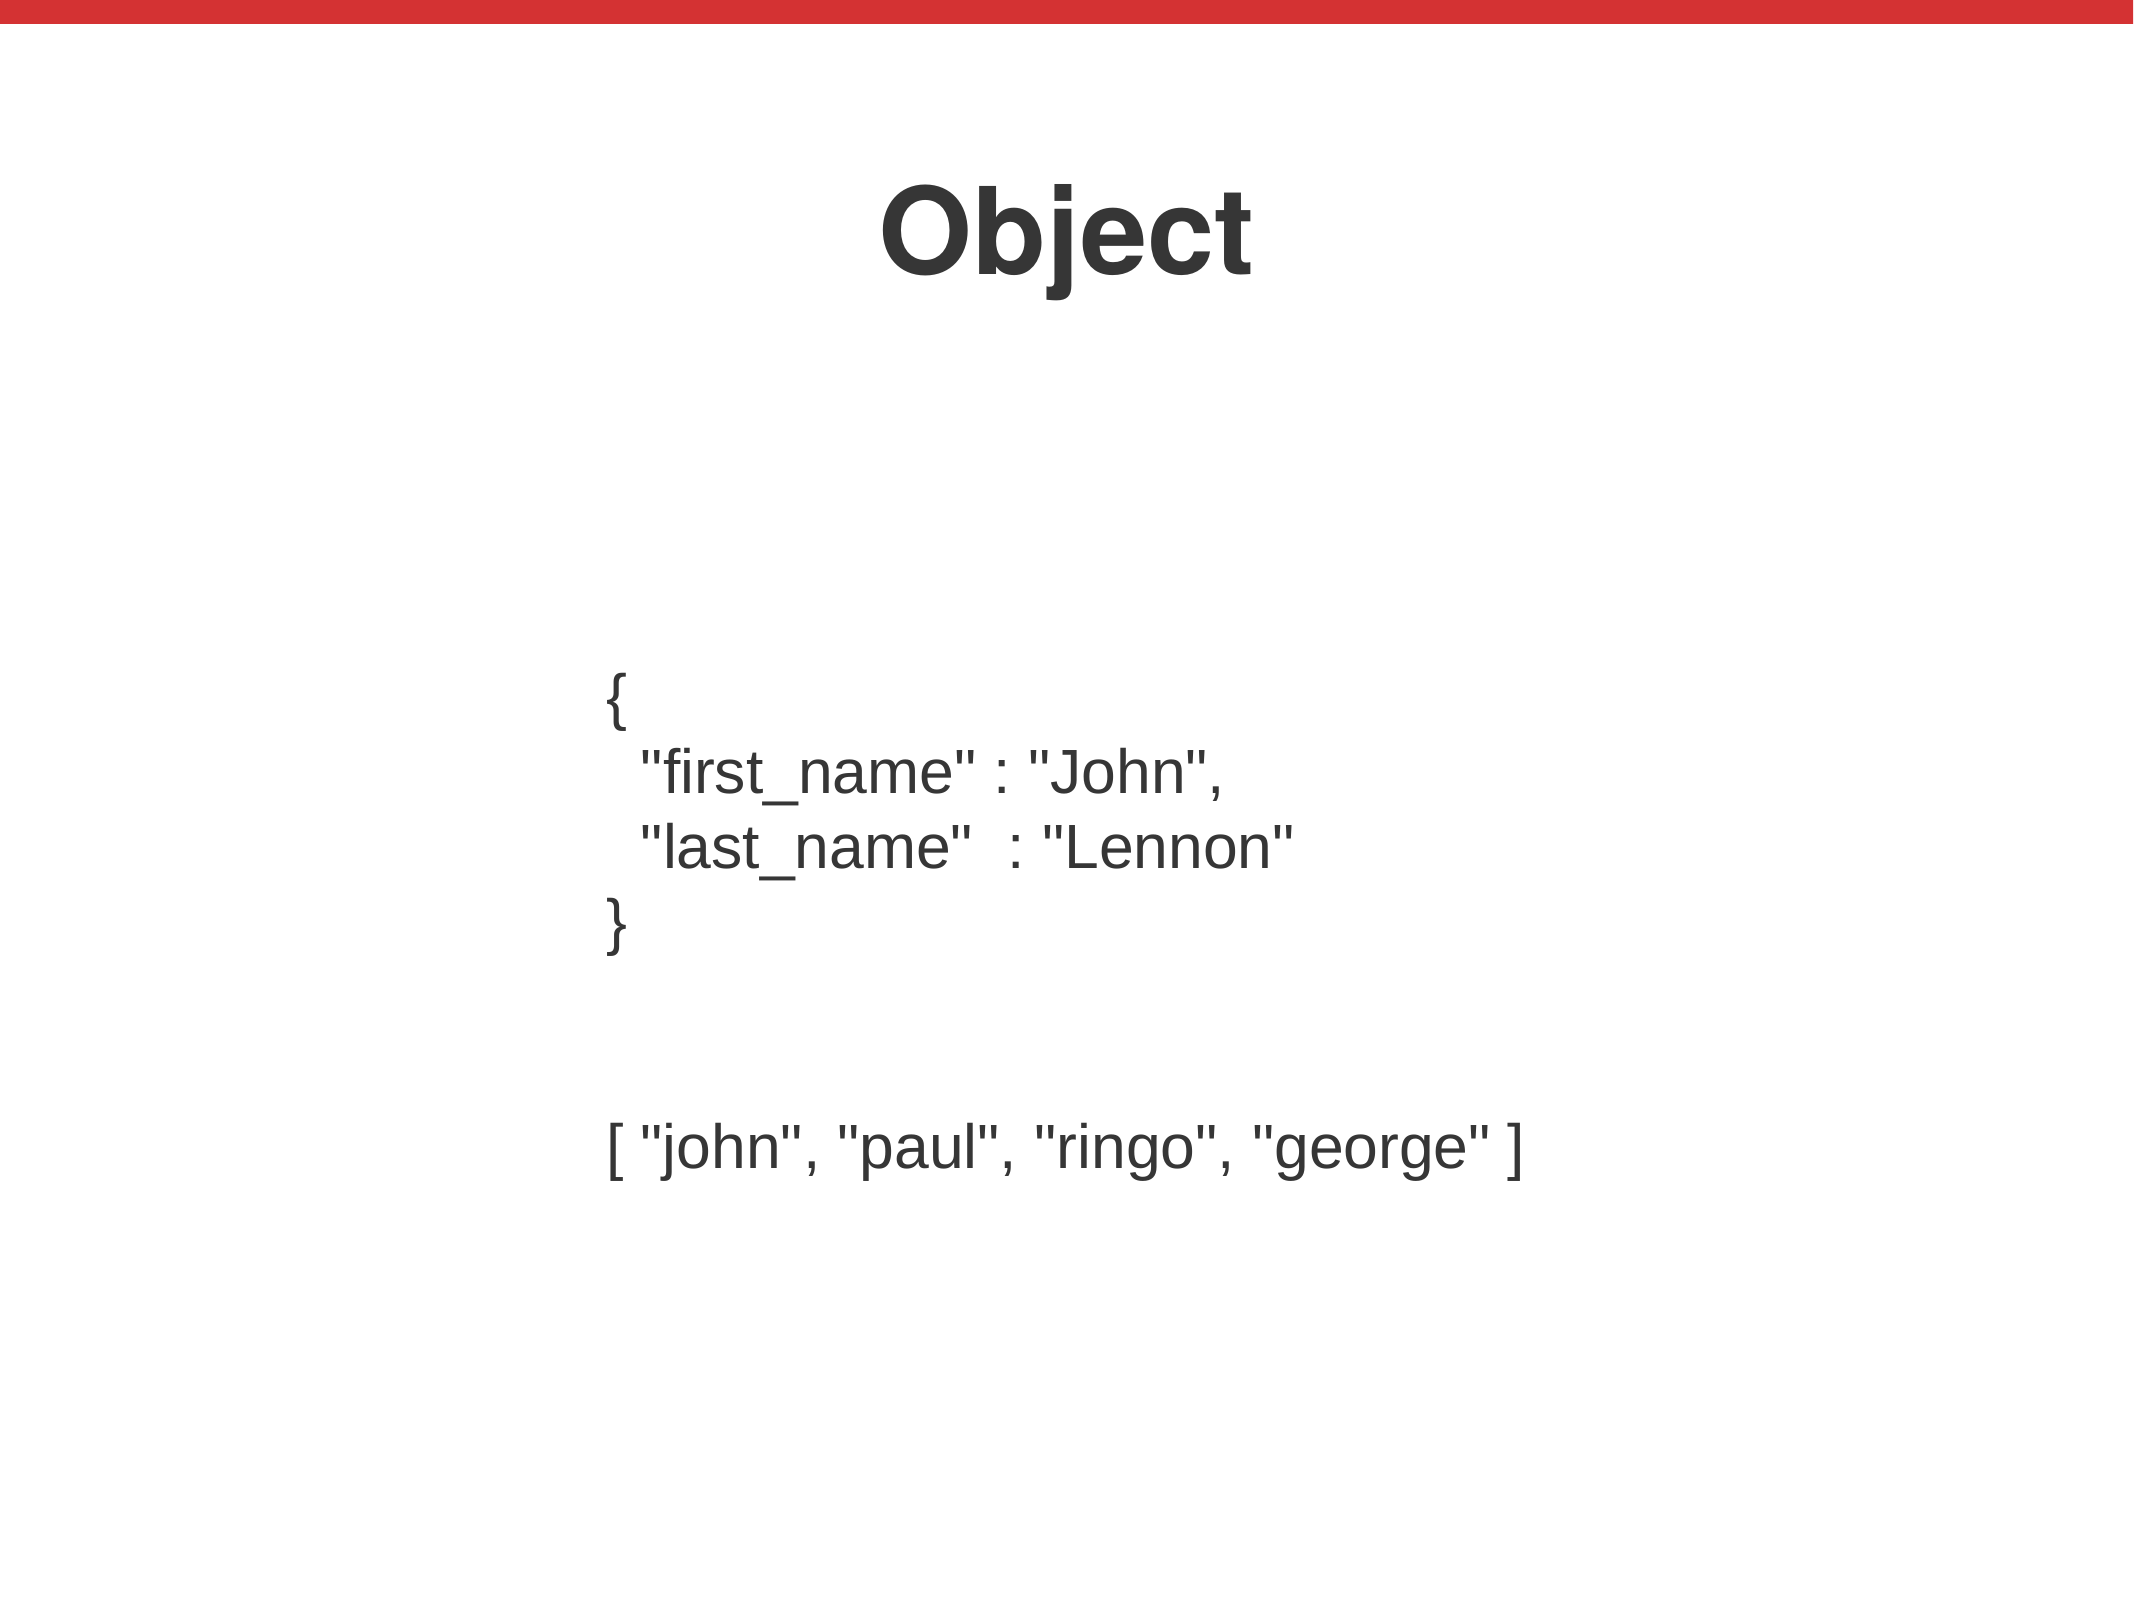

Object
{
  "first_name" : "John",
  "last_name"  : "Lennon"
}

[ "john", "paul", "ringo", "george" ]